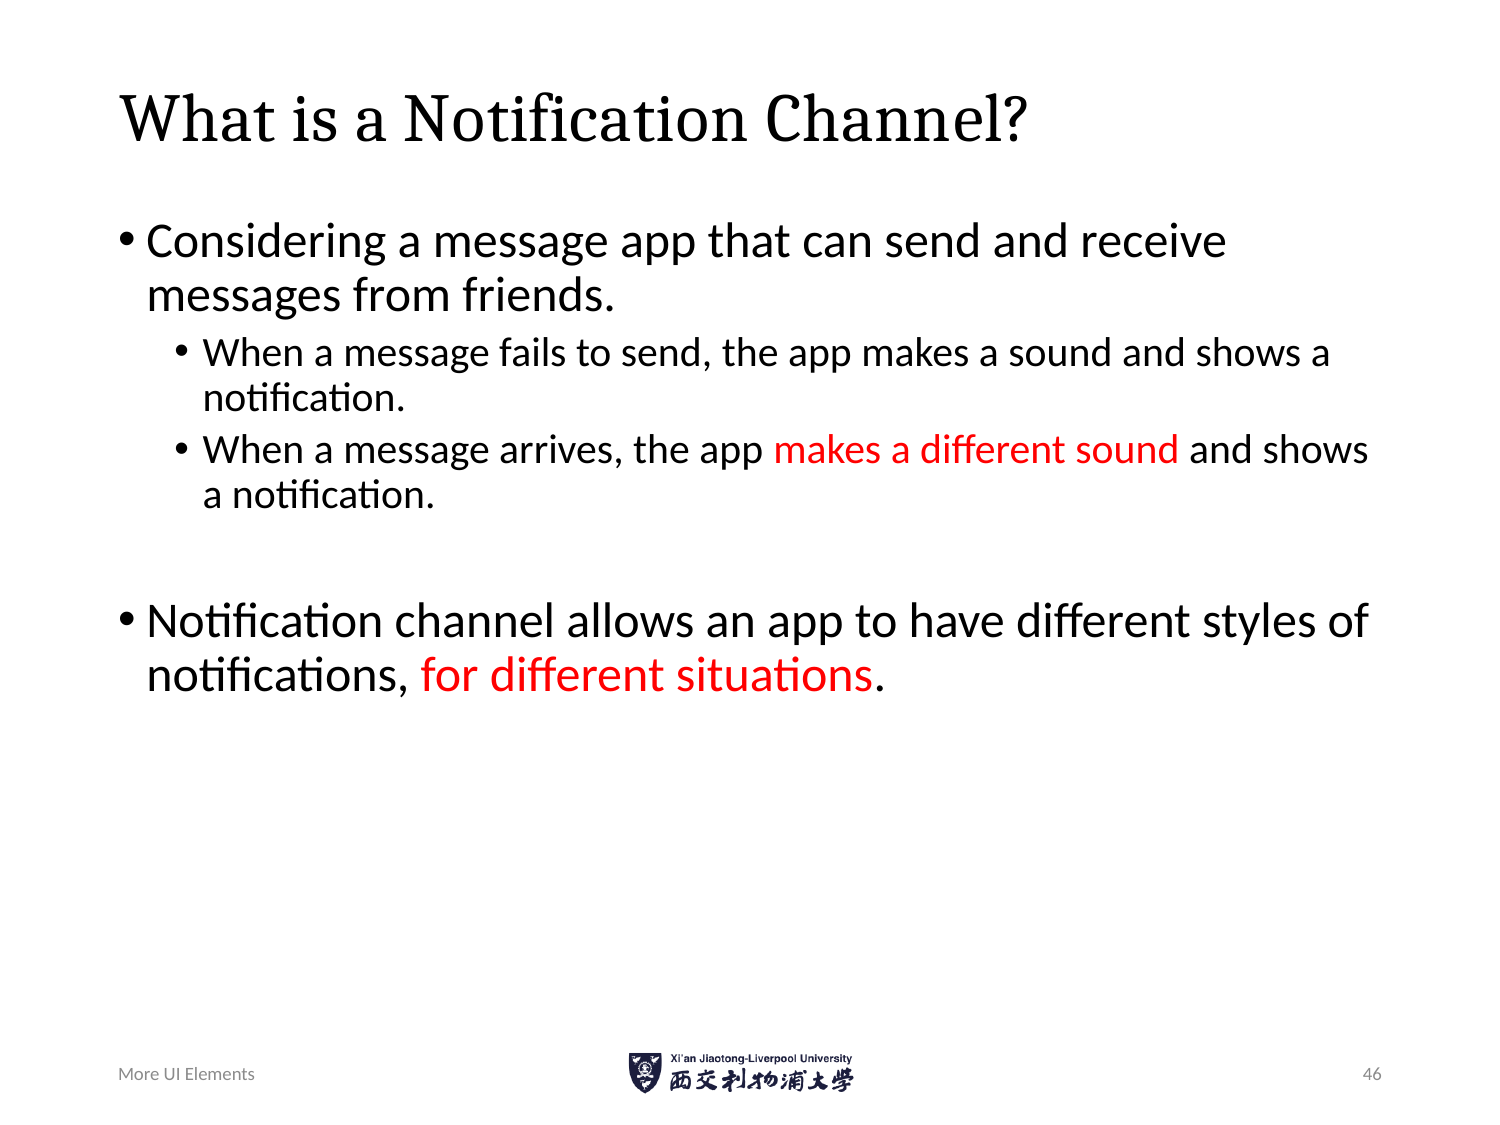

# What is a Notification Channel?
Considering a message app that can send and receive messages from friends.
When a message fails to send, the app makes a sound and shows a notification.
When a message arrives, the app makes a different sound and shows a notification.

Notification channel allows an app to have different styles of notifications, for different situations.
More UI Elements
46